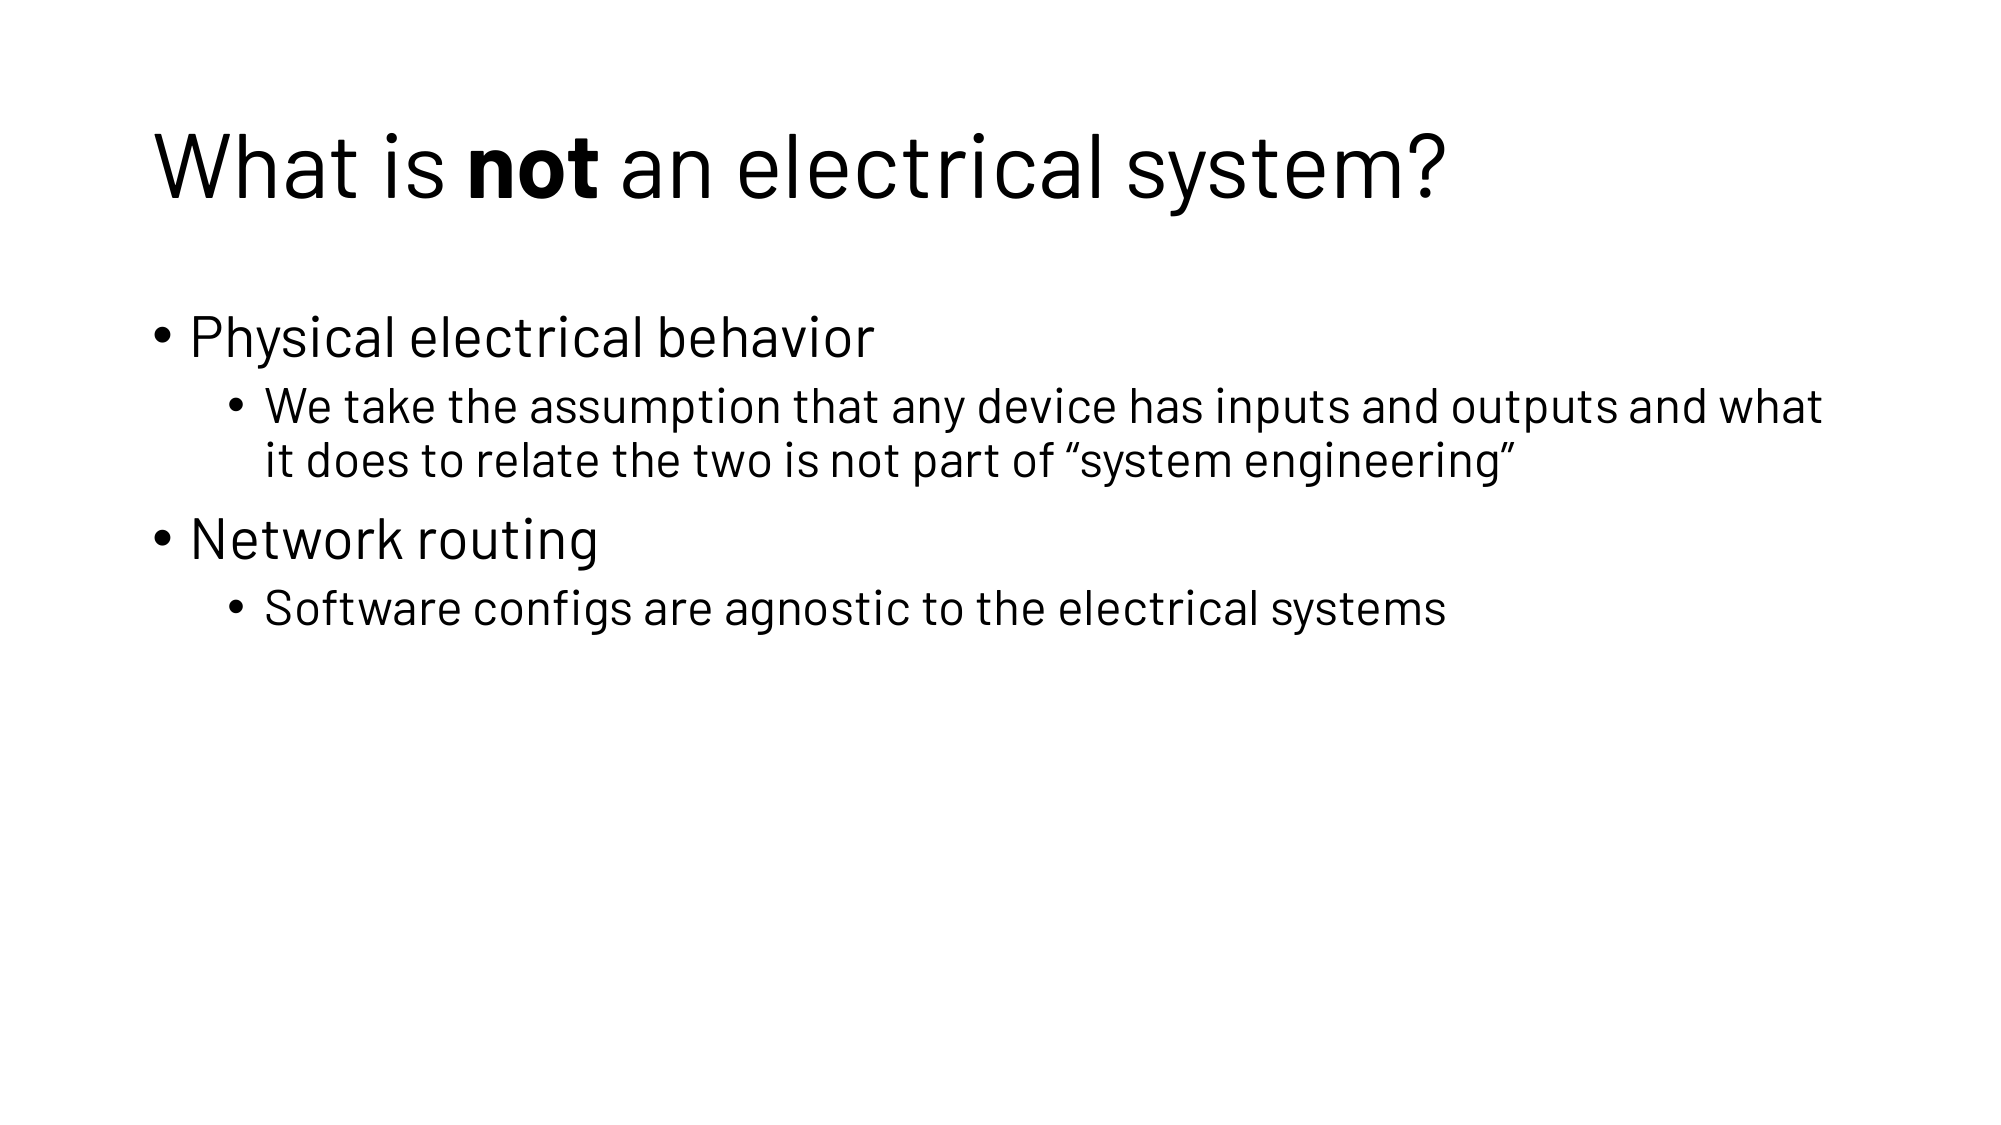

# What is not an electrical system?
Physical electrical behavior
We take the assumption that any device has inputs and outputs and what it does to relate the two is not part of “system engineering”
Network routing
Software configs are agnostic to the electrical systems